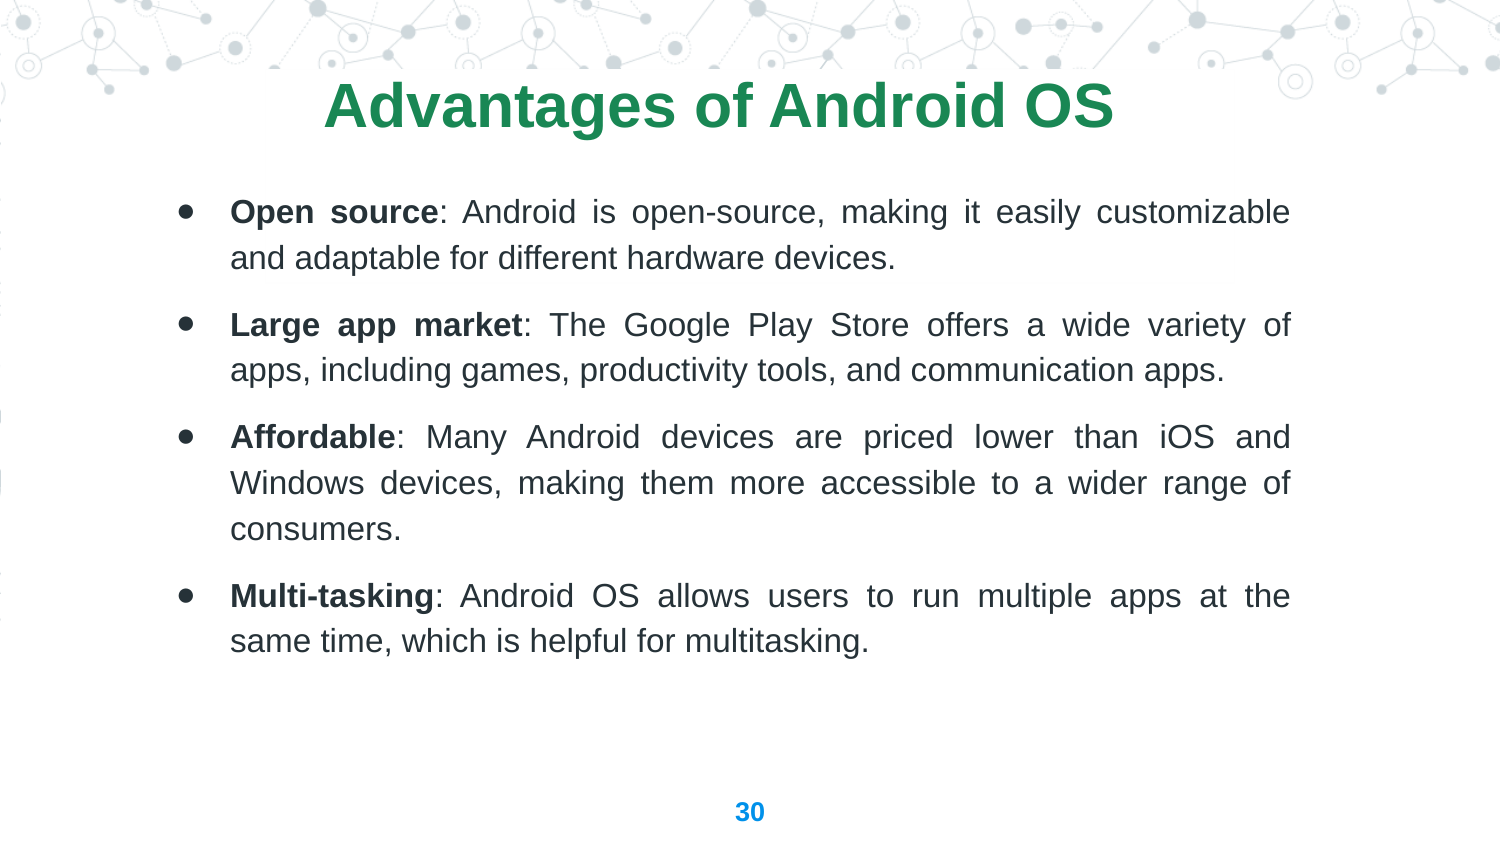

Advantages of Android OS

Open source: Android is open-source, making it easily customizable and adaptable for different hardware devices.
Large app market: The Google Play Store offers a wide variety of apps, including games, productivity tools, and communication apps.
Affordable: Many Android devices are priced lower than iOS and Windows devices, making them more accessible to a wider range of consumers.
Multi-tasking: Android OS allows users to run multiple apps at the same time, which is helpful for multitasking.

30